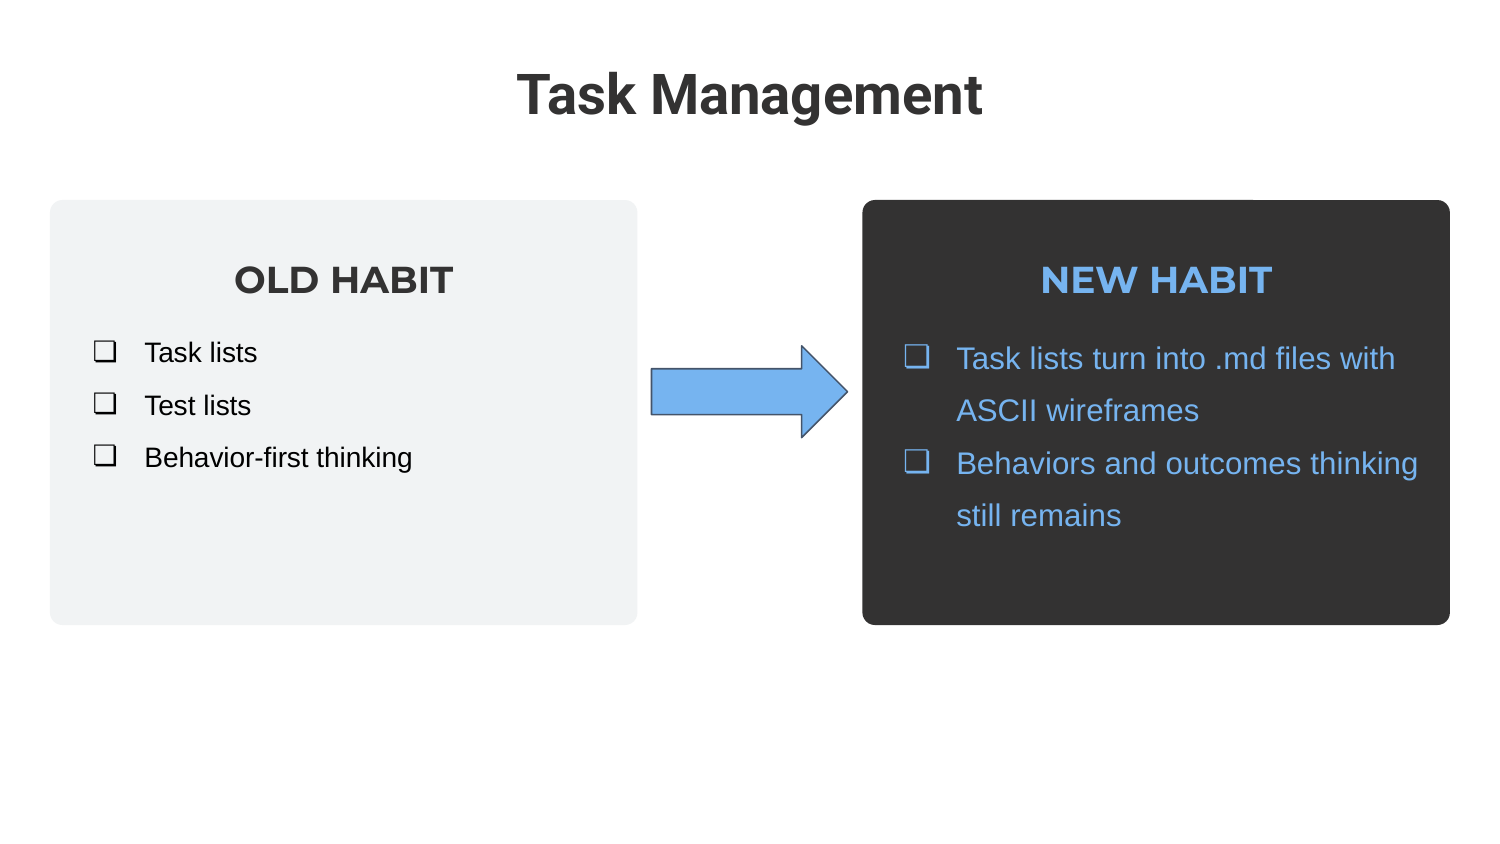

Task Management

NEW HABIT
Task lists turn into .md files with ASCII wireframes
Behaviors and outcomes thinking still remains
OLD HABIT
Task lists
Test lists
Behavior-first thinking